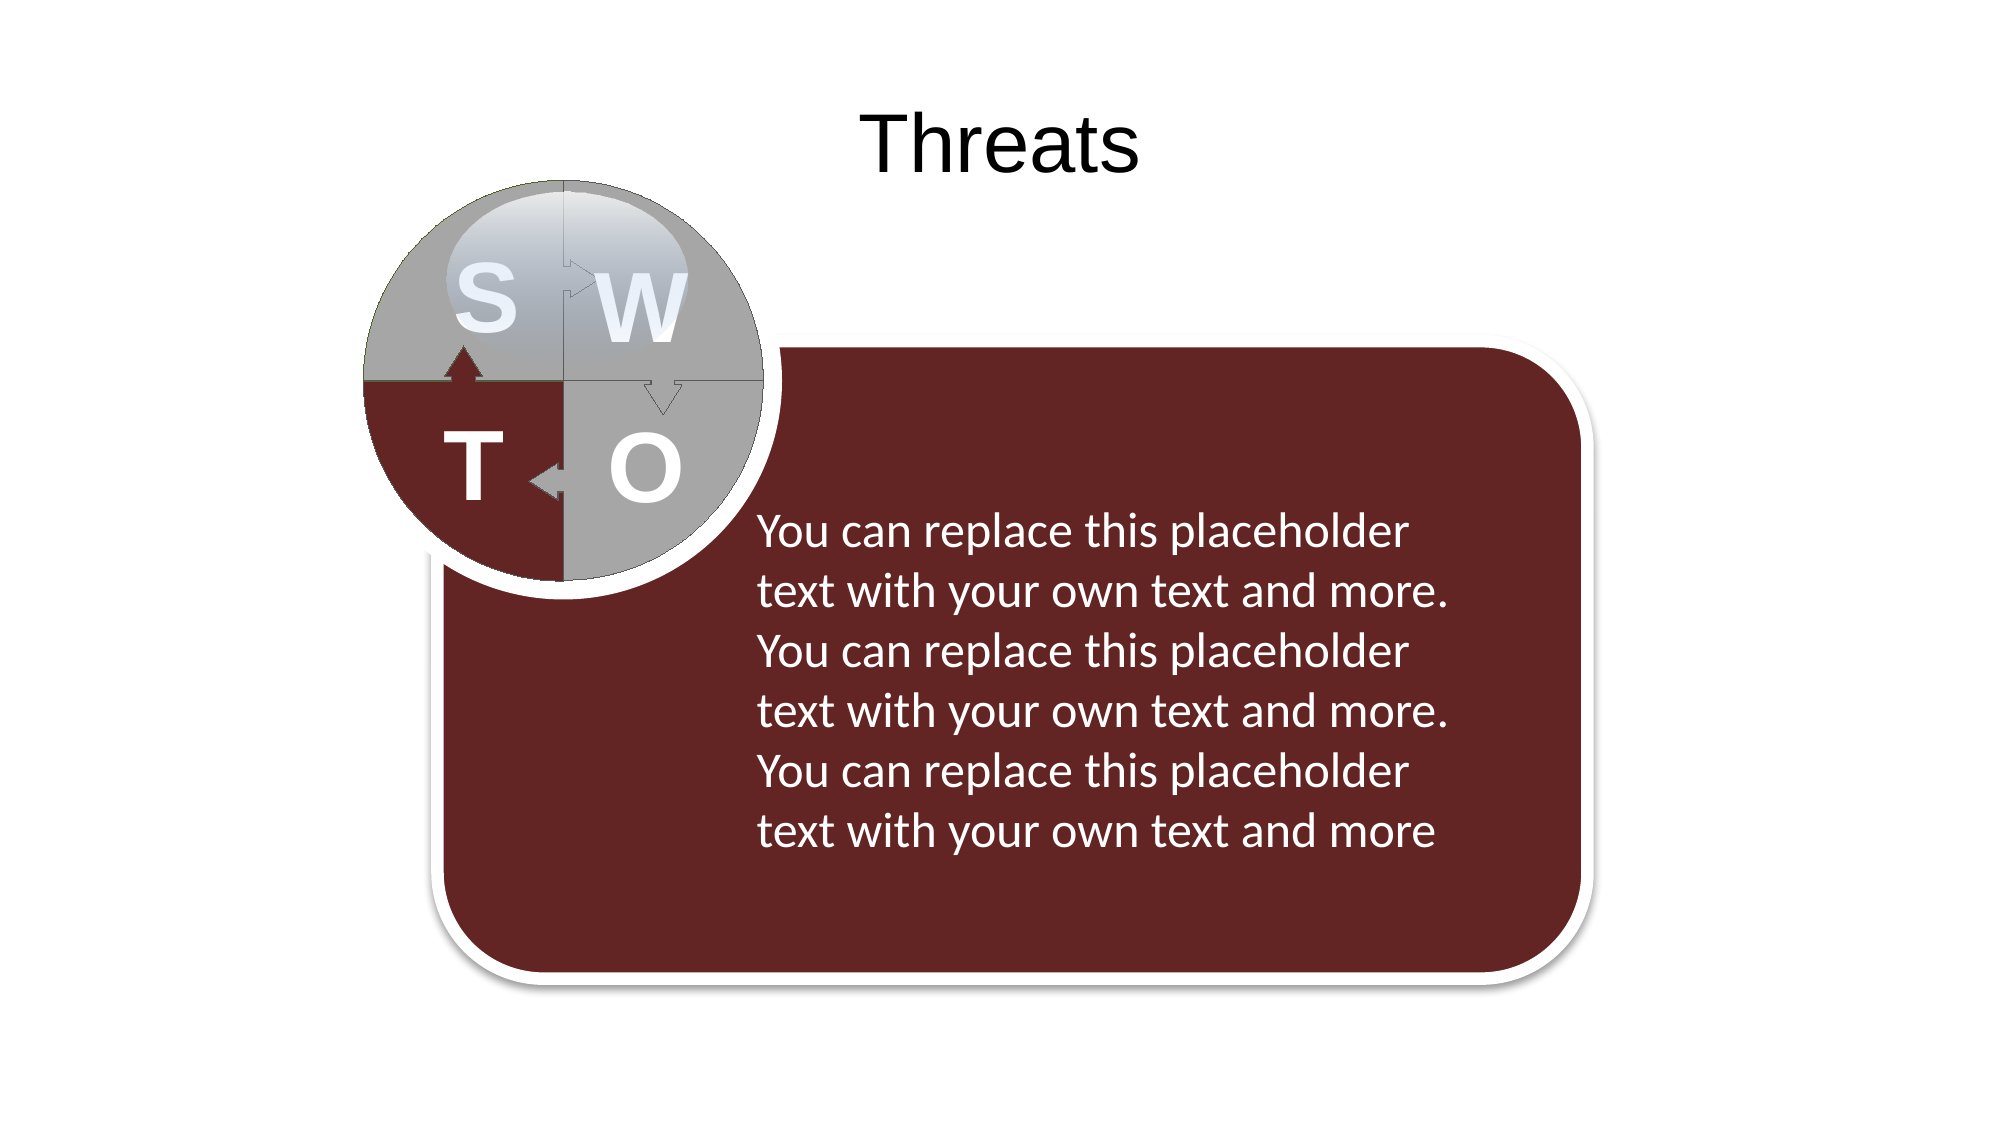

# Threats

S
W
T
O

You can replace this placeholder text with your own text and more. You can replace this placeholder text with your own text and more.
You can replace this placeholder text with your own text and more